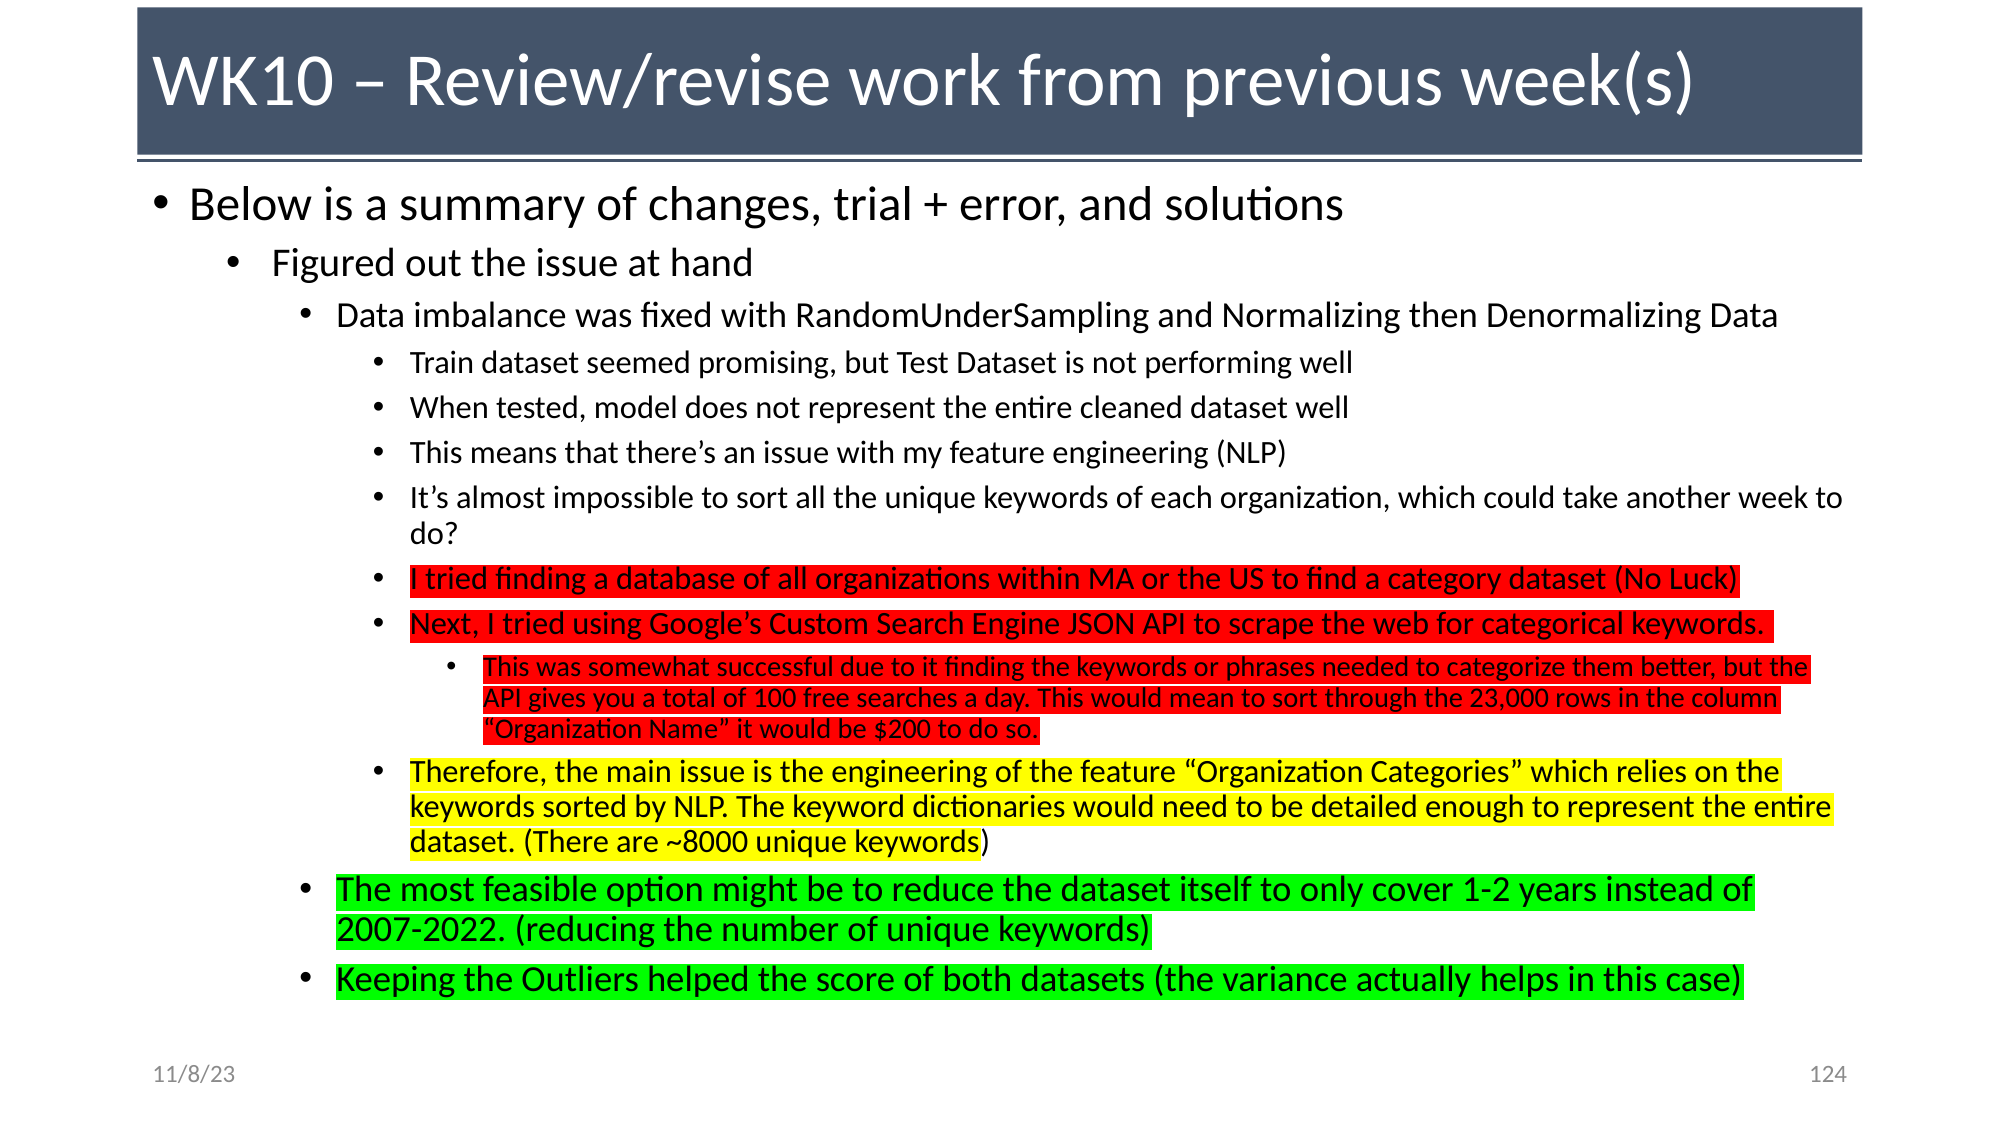

# WK10 – Review/revise work from previous week(s)
Below is a summary of changes, trial + error, and solutions
 Figured out the issue at hand
Data imbalance was fixed with RandomUnderSampling and Normalizing then Denormalizing Data
Train dataset seemed promising, but Test Dataset is not performing well
When tested, model does not represent the entire cleaned dataset well
This means that there’s an issue with my feature engineering (NLP)
It’s almost impossible to sort all the unique keywords of each organization, which could take another week to do?
I tried finding a database of all organizations within MA or the US to find a category dataset (No Luck)
Next, I tried using Google’s Custom Search Engine JSON API to scrape the web for categorical keywords.
This was somewhat successful due to it finding the keywords or phrases needed to categorize them better, but the API gives you a total of 100 free searches a day. This would mean to sort through the 23,000 rows in the column “Organization Name” it would be $200 to do so.
Therefore, the main issue is the engineering of the feature “Organization Categories” which relies on the keywords sorted by NLP. The keyword dictionaries would need to be detailed enough to represent the entire dataset. (There are ~8000 unique keywords)
The most feasible option might be to reduce the dataset itself to only cover 1-2 years instead of 2007-2022. (reducing the number of unique keywords)
Keeping the Outliers helped the score of both datasets (the variance actually helps in this case)

11/8/23
124